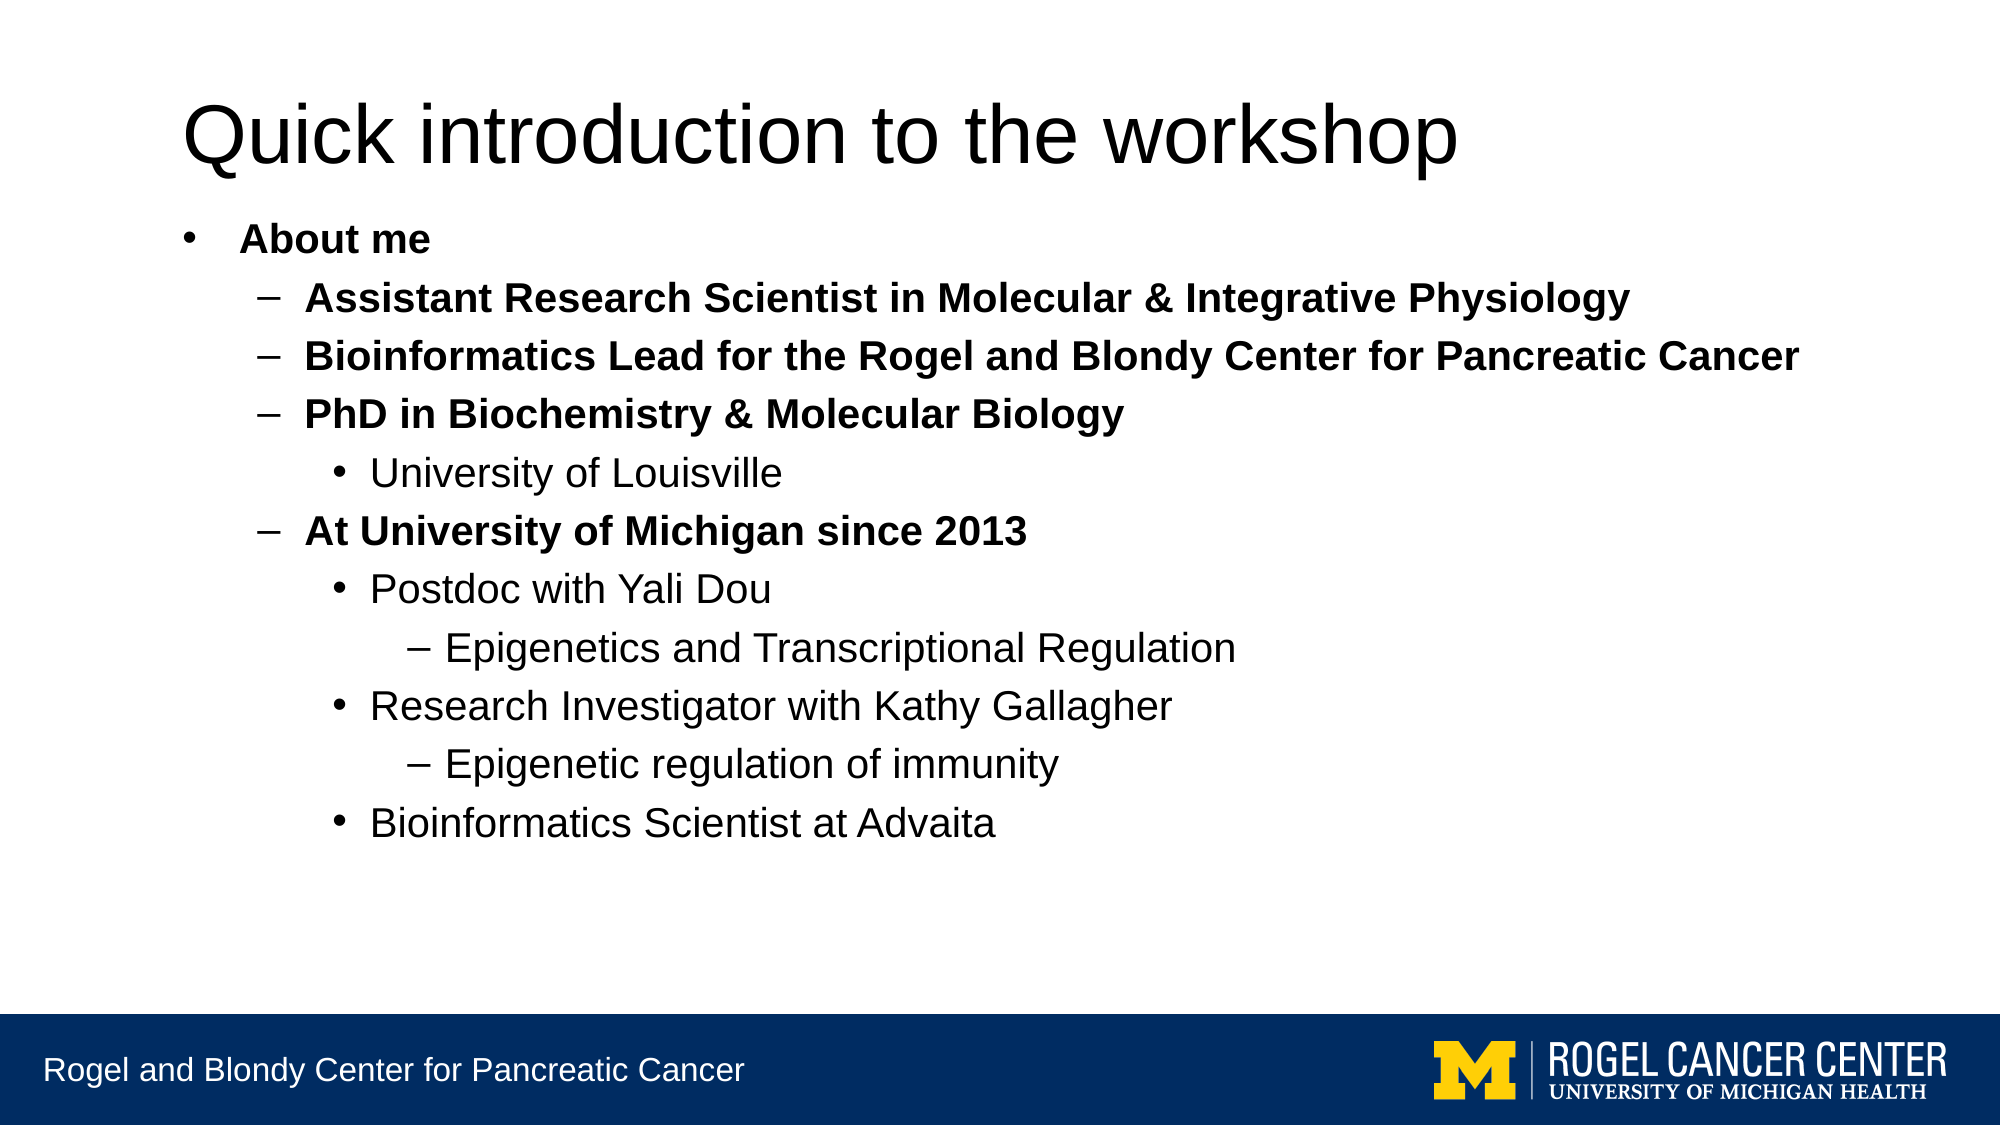

Quick introduction to the workshop
About me
Assistant Research Scientist in Molecular & Integrative Physiology
Bioinformatics Lead for the Rogel and Blondy Center for Pancreatic Cancer
PhD in Biochemistry & Molecular Biology
University of Louisville
At University of Michigan since 2013
Postdoc with Yali Dou
Epigenetics and Transcriptional Regulation
Research Investigator with Kathy Gallagher
Epigenetic regulation of immunity
Bioinformatics Scientist at Advaita